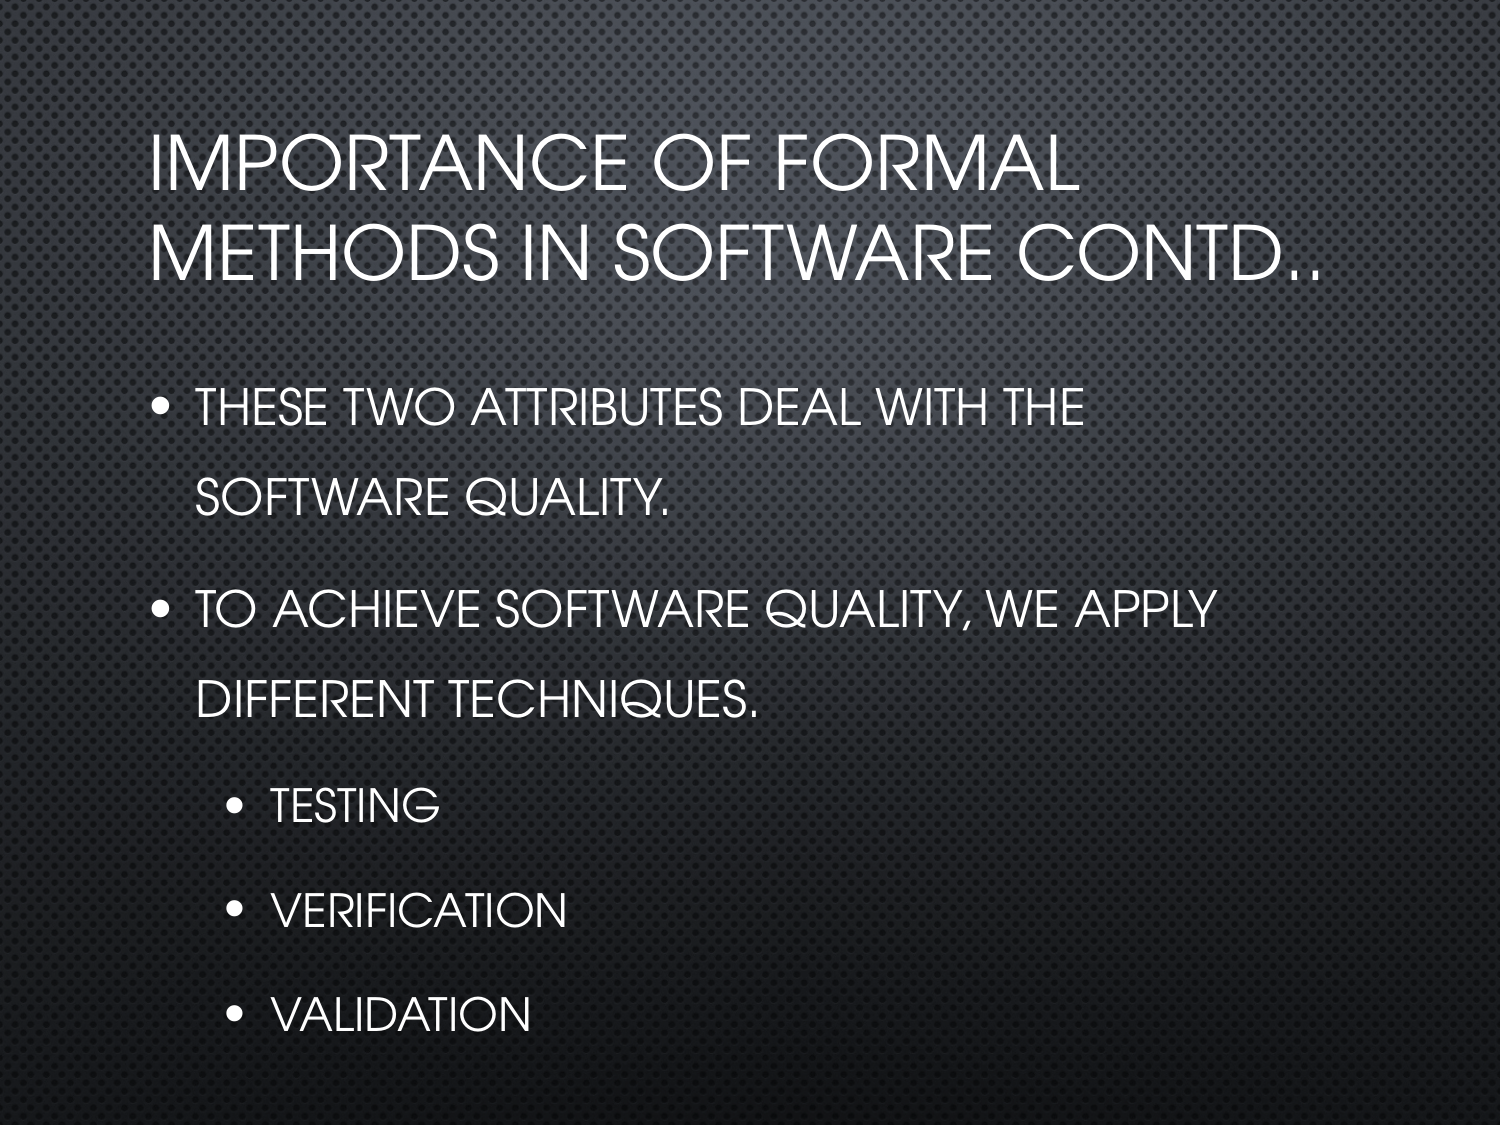

Importance of formal methods in Software contd..
These two attributes deal with the software quality.
To achieve software quality, we apply different techniques.
Testing
Verification
Validation